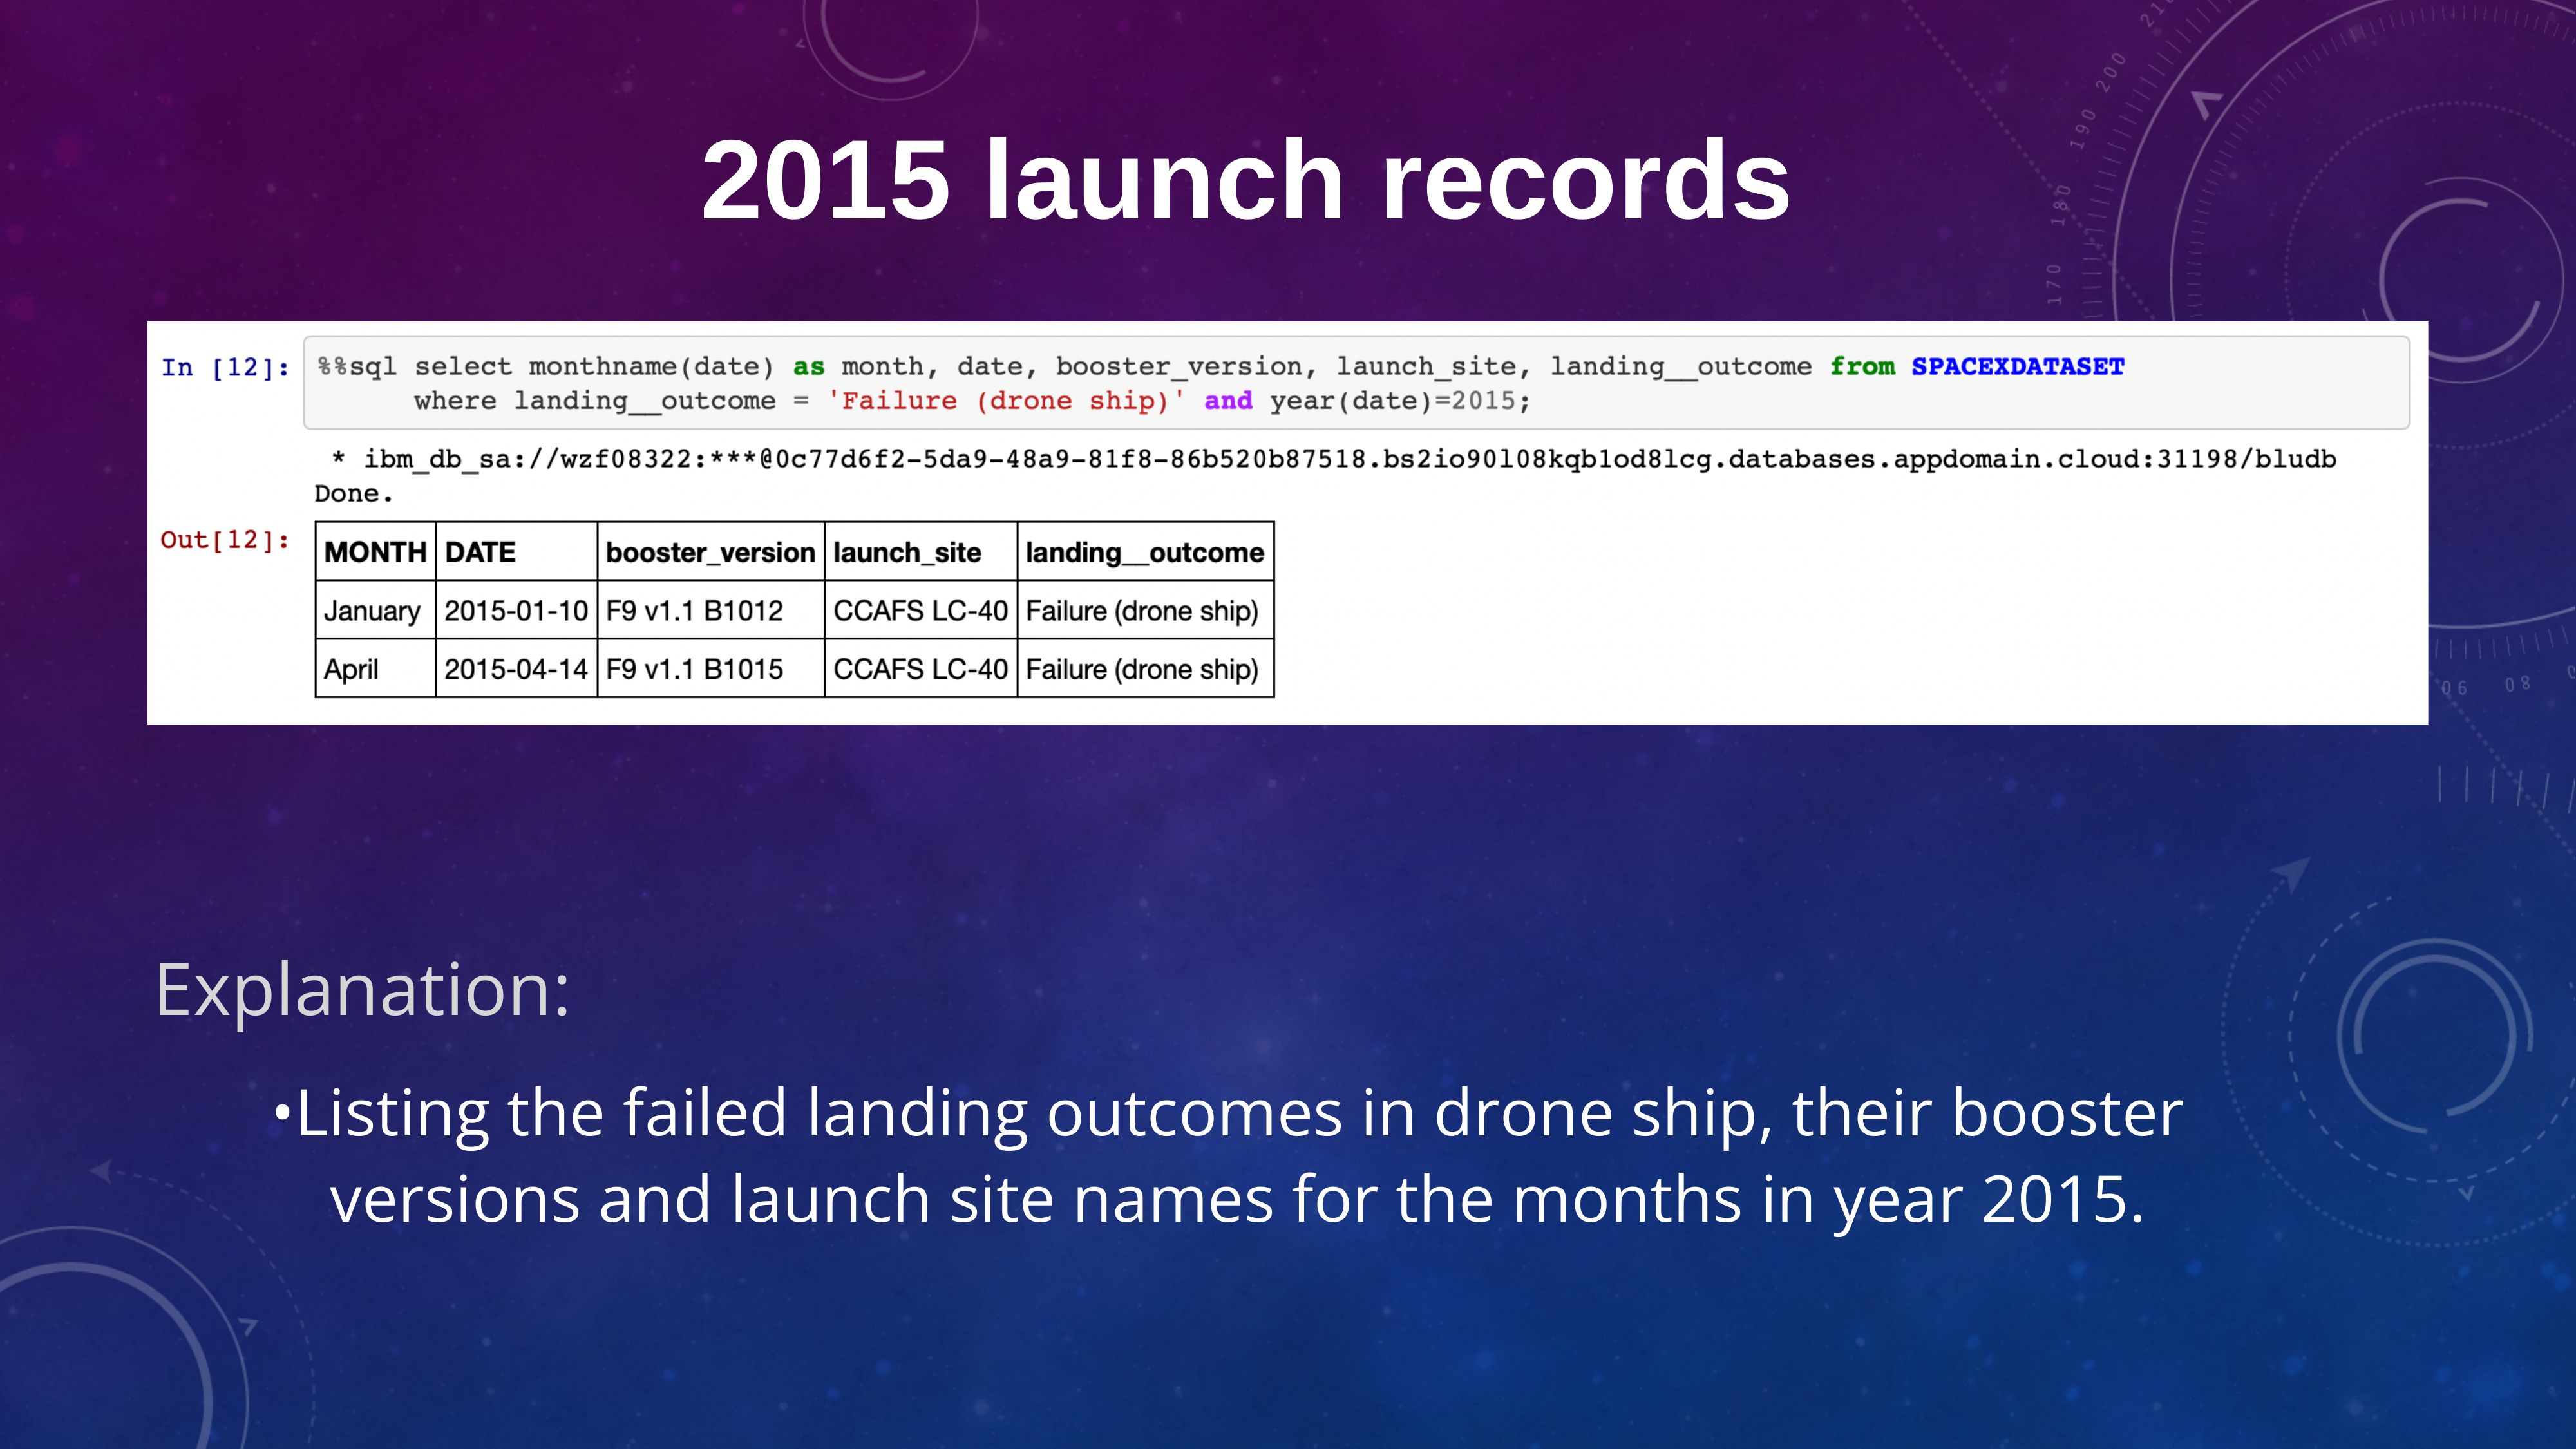

2015 launch records

Explanation:
•Listing the failed landing outcomes in drone ship, their booster
versions and launch site names for the months in year 2015.